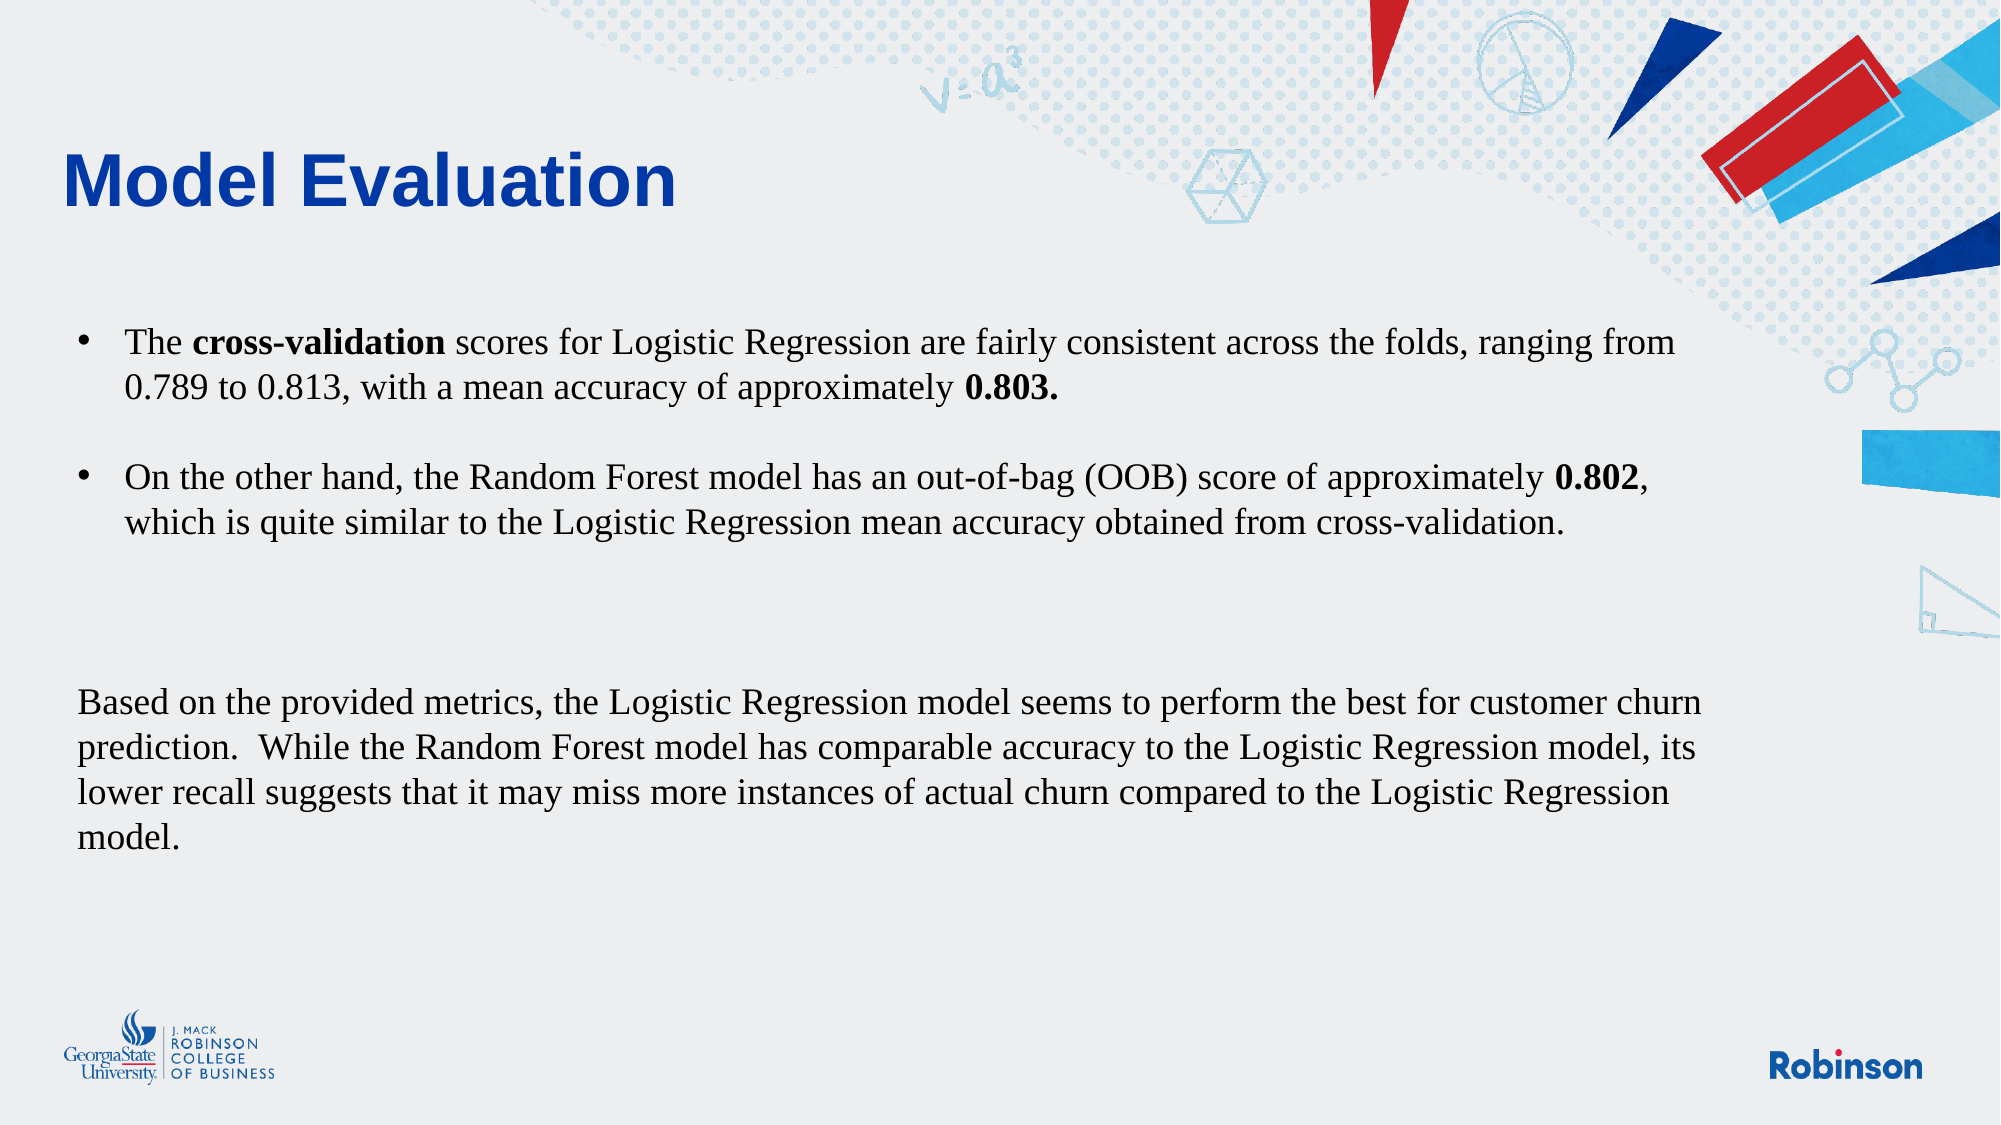

# Model Evaluation
The cross-validation scores for Logistic Regression are fairly consistent across the folds, ranging from 0.789 to 0.813, with a mean accuracy of approximately 0.803.

On the other hand, the Random Forest model has an out-of-bag (OOB) score of approximately 0.802, which is quite similar to the Logistic Regression mean accuracy obtained from cross-validation.

Based on the provided metrics, the Logistic Regression model seems to perform the best for customer churn prediction.  While the Random Forest model has comparable accuracy to the Logistic Regression model, its lower recall suggests that it may miss more instances of actual churn compared to the Logistic Regression model.